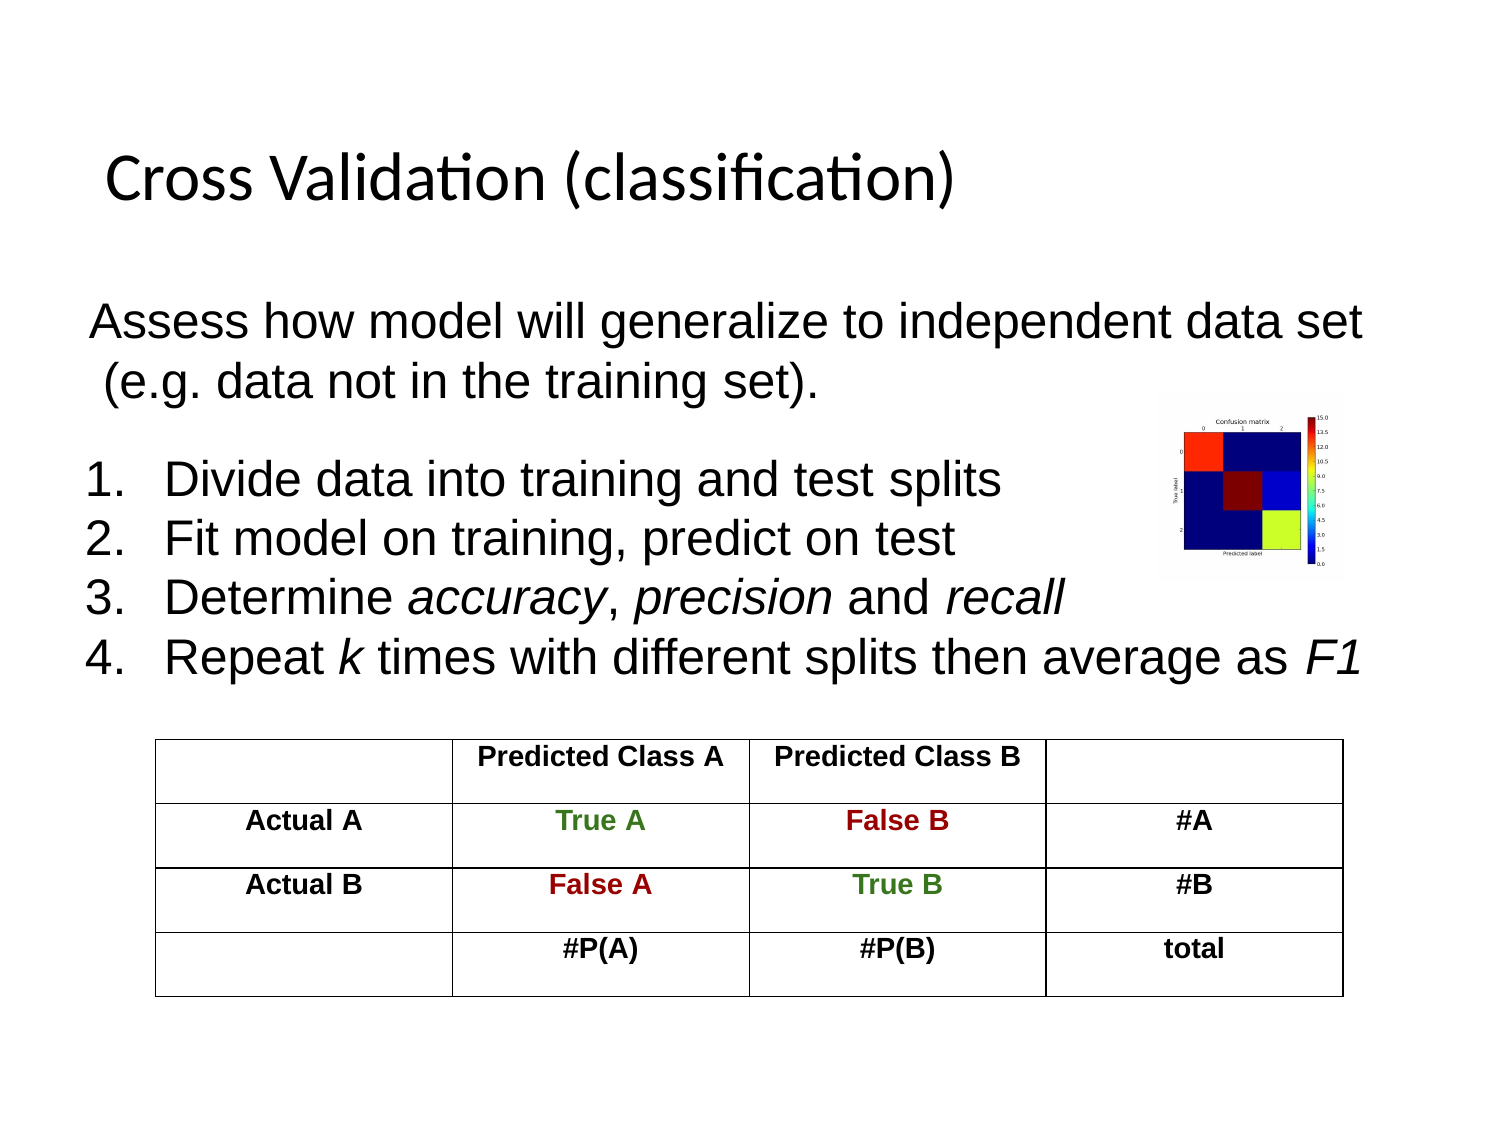

# Cross Validation (classification)
Assess how model will generalize to independent data set  (e.g. data not in the training set).
Divide data into training and test splits
Fit model on training, predict on test
Determine accuracy, precision and recall
Repeat k times with different splits then average as F1

|  | Predicted Class A | Predicted Class B |  |
| --- | --- | --- | --- |
| Actual A | True A | False B | #A |
| Actual B | False A | True B | #B |
|  | #P(A) | #P(B) | total |